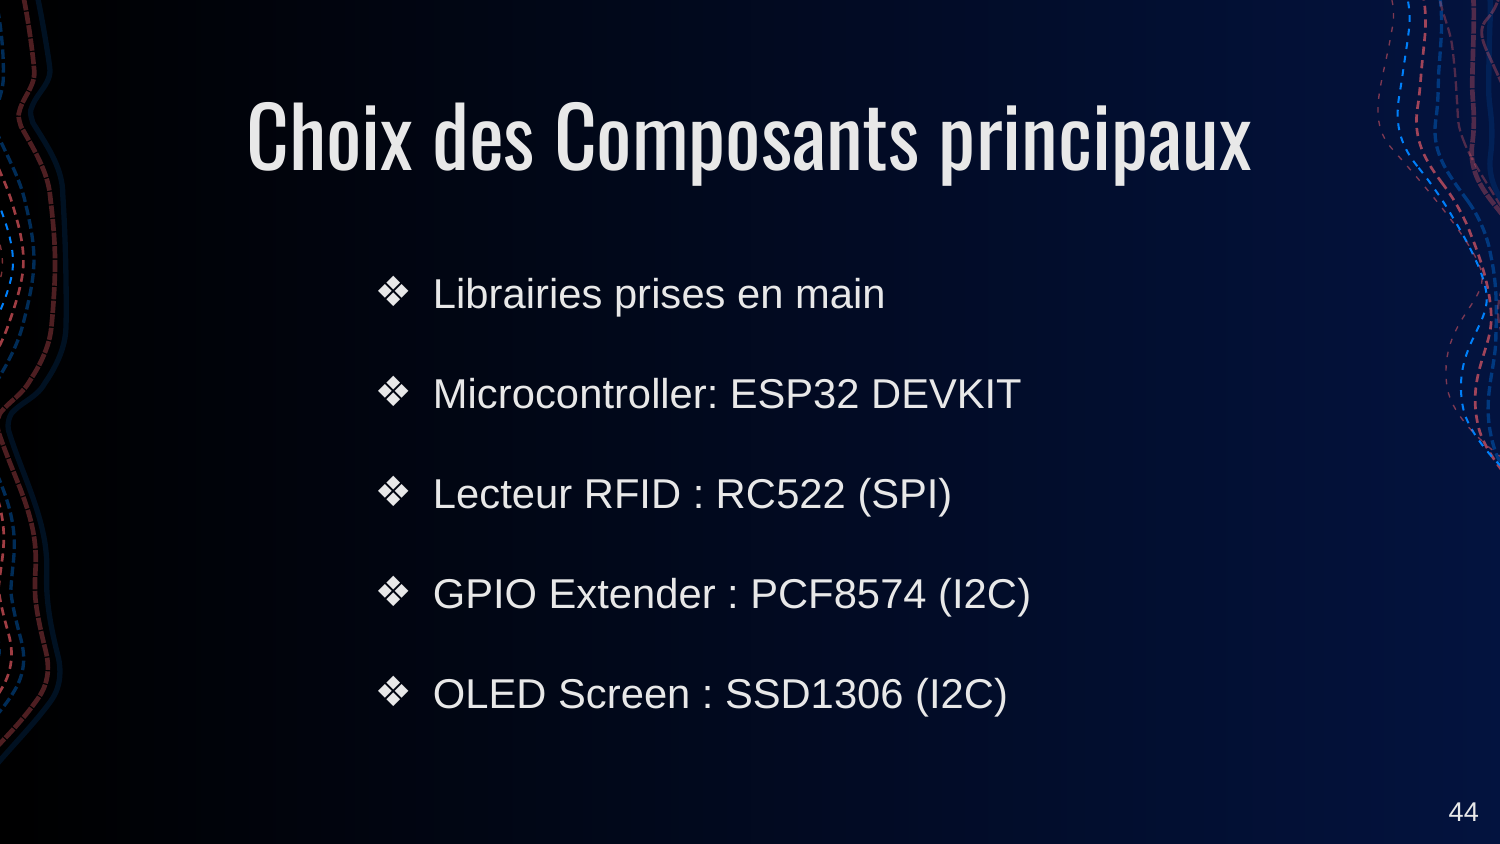

# Choix des Composants principaux
Librairies prises en main

Microcontroller: ESP32 DEVKIT

Lecteur RFID : RC522 (SPI)

GPIO Extender : PCF8574 (I2C)

OLED Screen : SSD1306 (I2C)

44